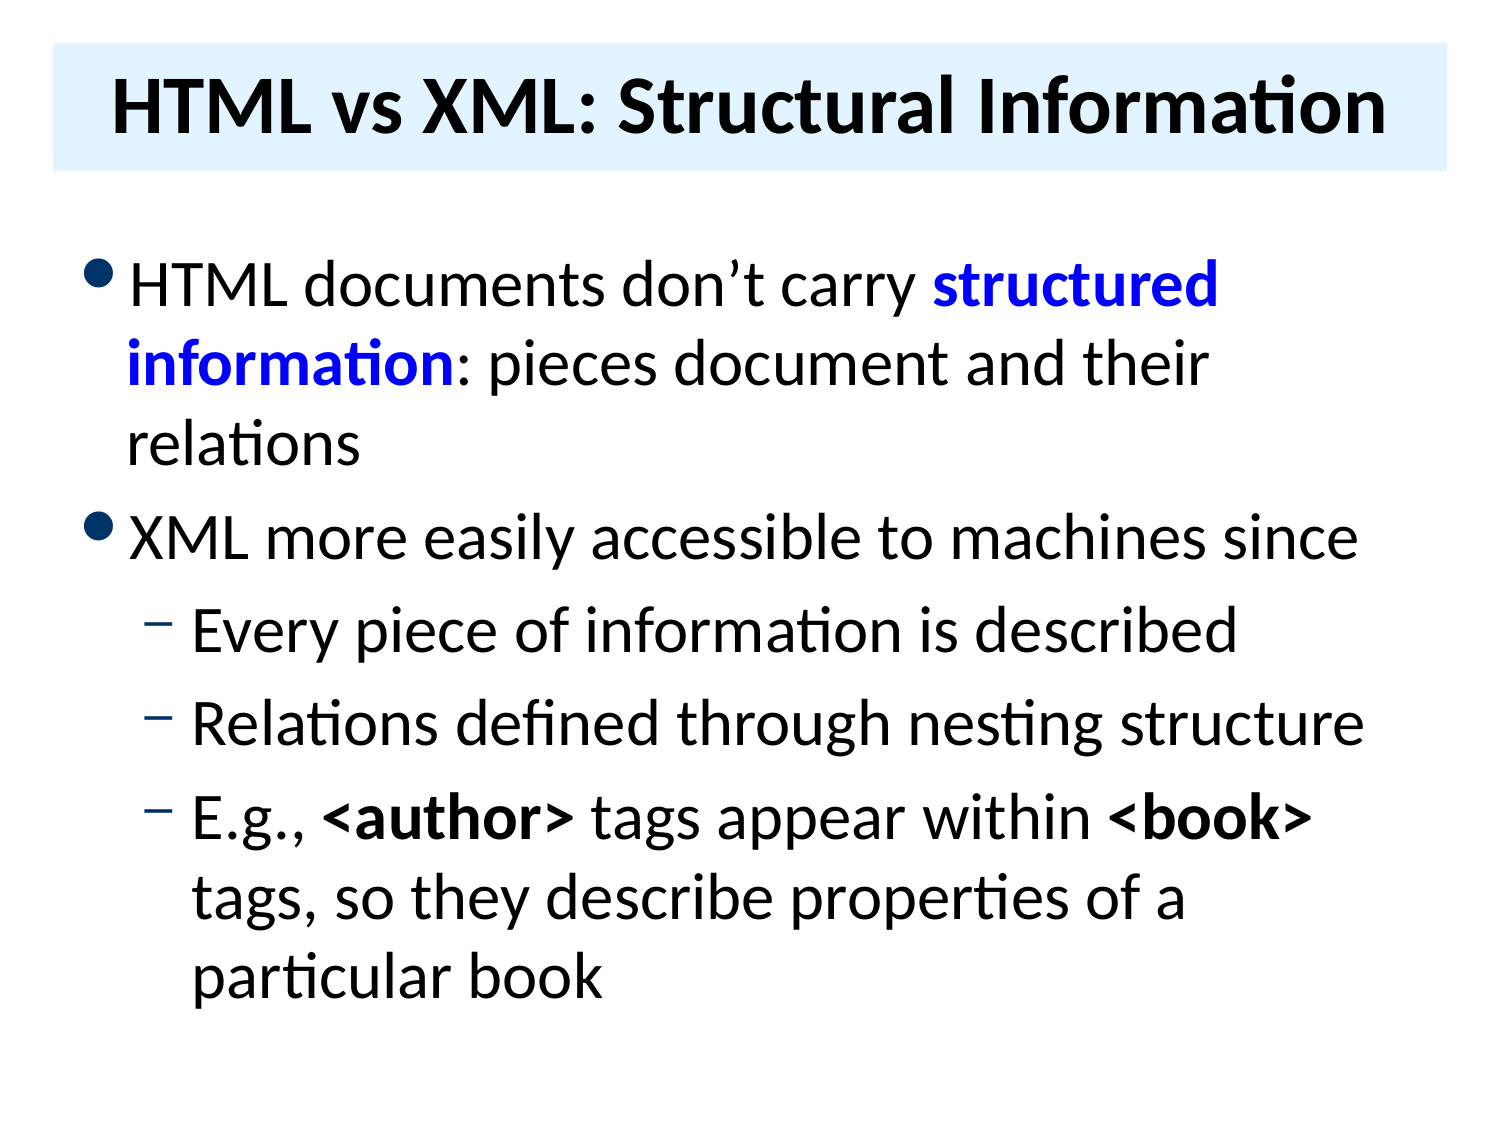

# HTML vs XML: Structural Information
HTML documents don’t carry structured information: pieces document and their relations
XML more easily accessible to machines since
Every piece of information is described
Relations defined through nesting structure
E.g., <author> tags appear within <book> tags, so they describe properties of a particular book